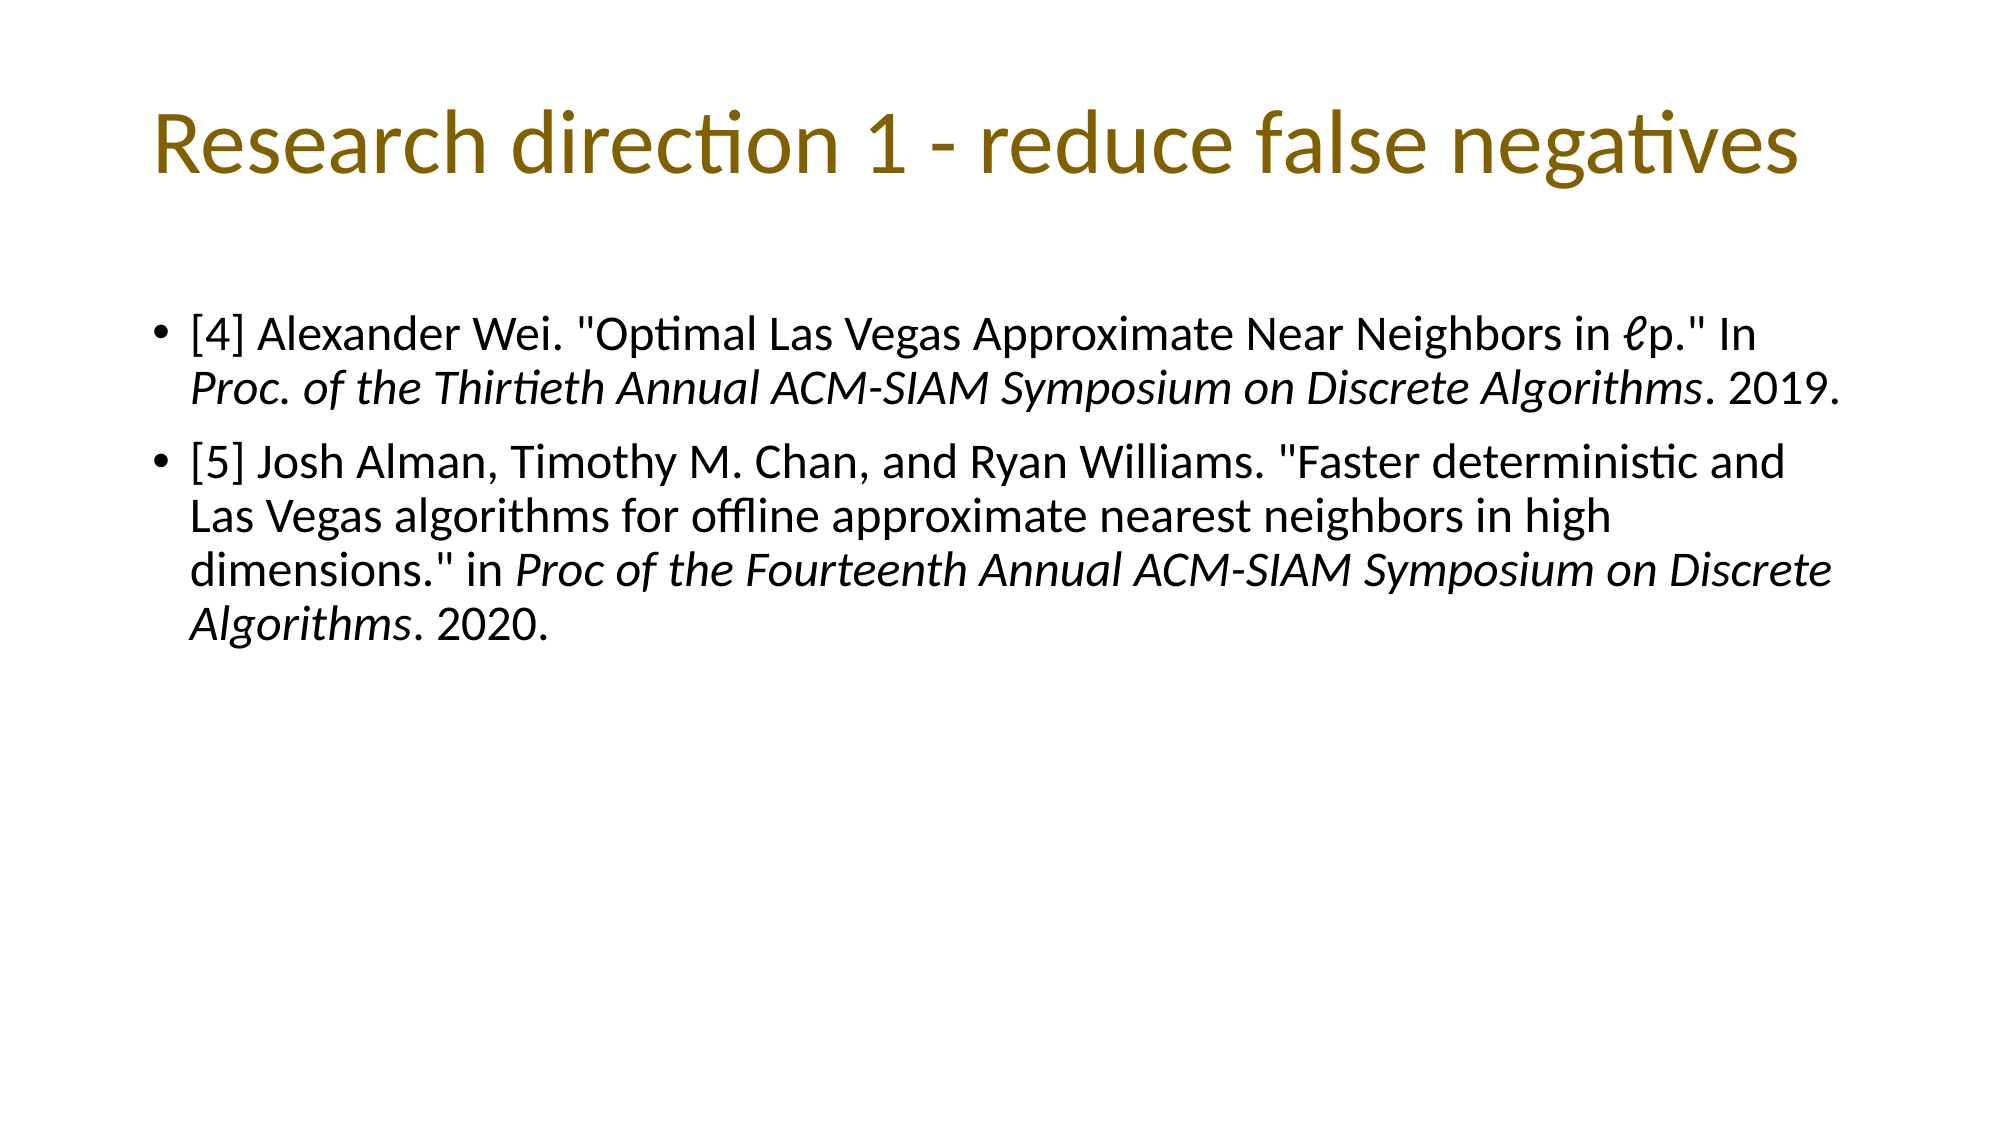

# Research direction 1 - reduce false negatives
[4] Alexander Wei. "Optimal Las Vegas Approximate Near Neighbors in ℓp." In Proc. of the Thirtieth Annual ACM-SIAM Symposium on Discrete Algorithms. 2019.
[5] Josh Alman, Timothy M. Chan, and Ryan Williams. "Faster deterministic and Las Vegas algorithms for offline approximate nearest neighbors in high dimensions." in Proc of the Fourteenth Annual ACM-SIAM Symposium on Discrete Algorithms. 2020.